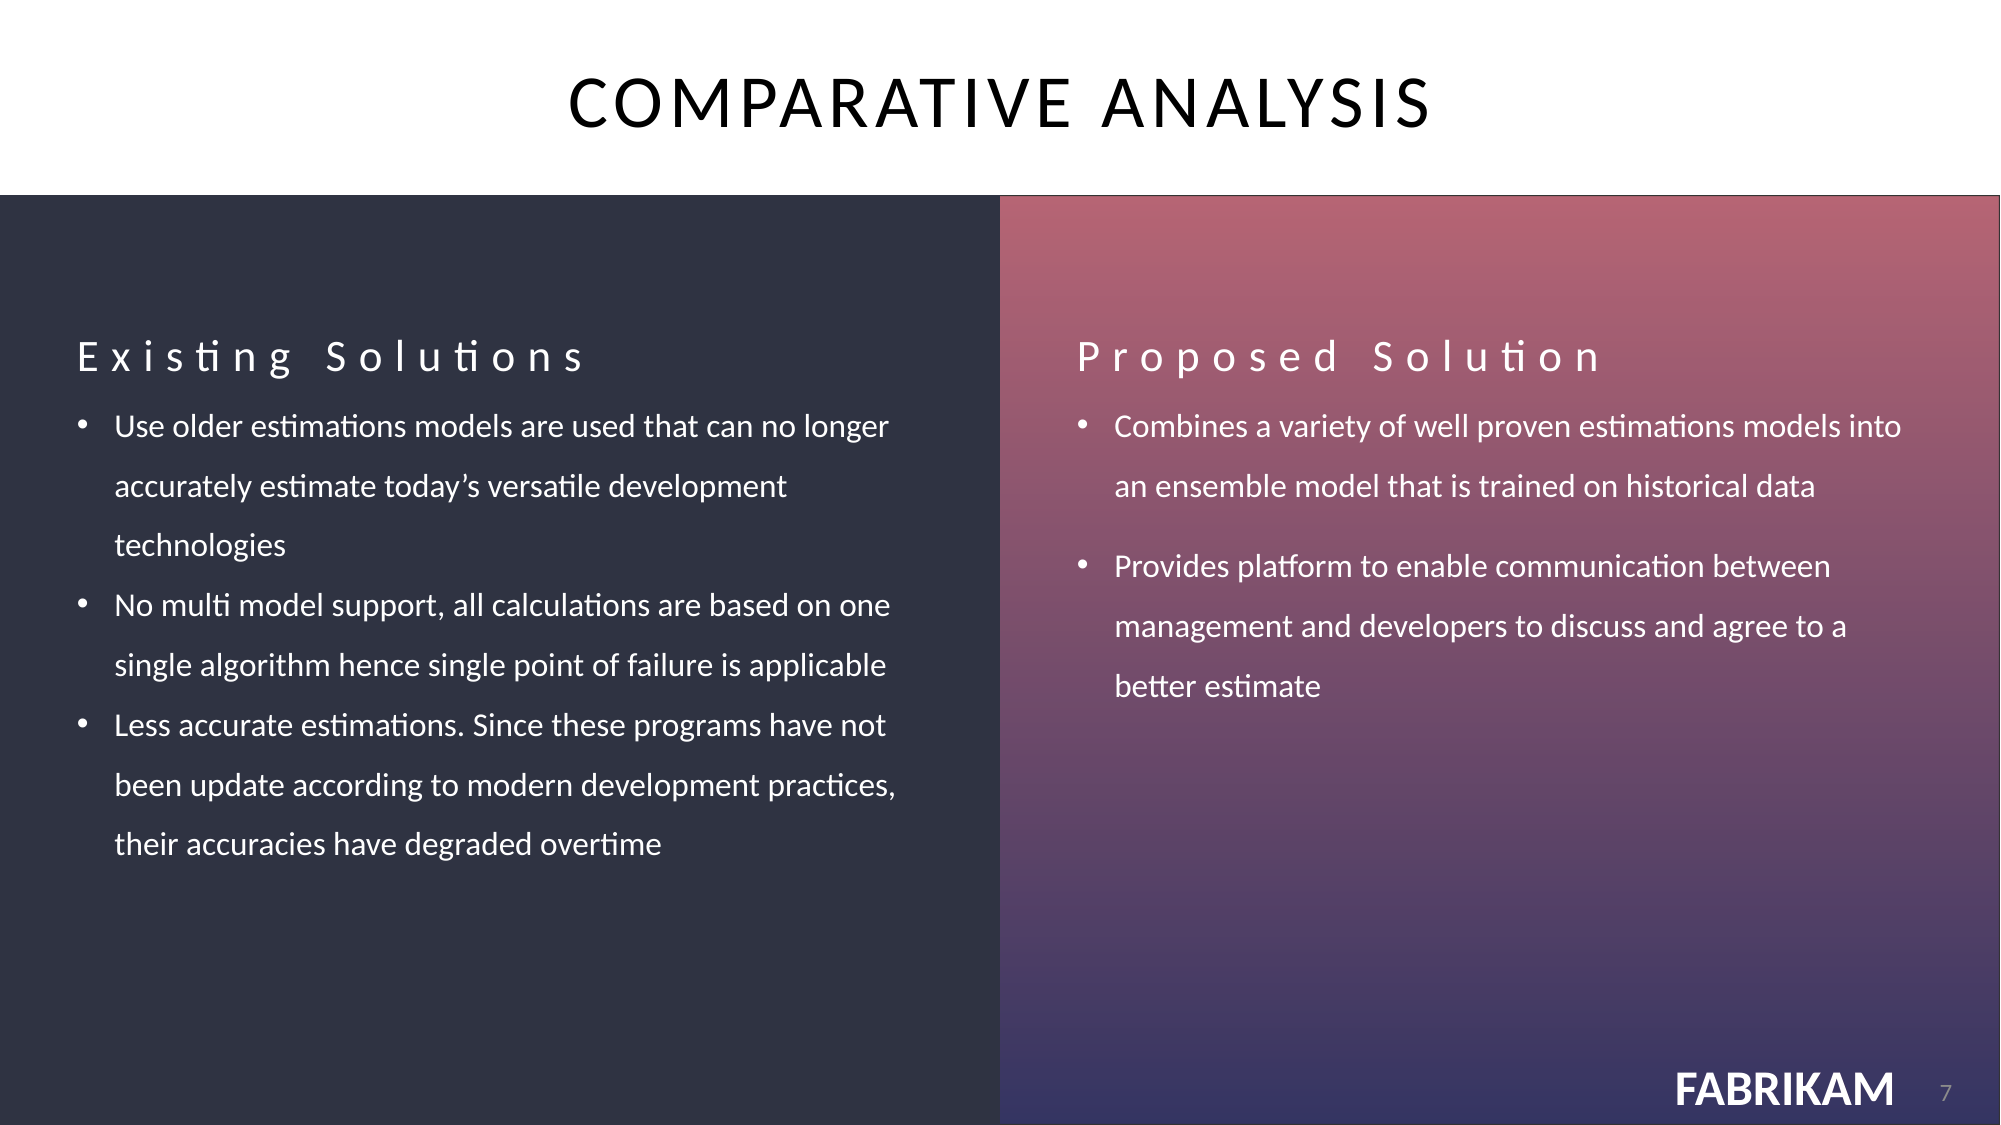

# Comparative Analysis
Existing Solutions
Proposed Solution
Use older estimations models are used that can no longer accurately estimate today’s versatile development technologies
No multi model support, all calculations are based on one single algorithm hence single point of failure is applicable
Less accurate estimations. Since these programs have not been update according to modern development practices, their accuracies have degraded overtime
Combines a variety of well proven estimations models into an ensemble model that is trained on historical data
Provides platform to enable communication between management and developers to discuss and agree to a better estimate
7